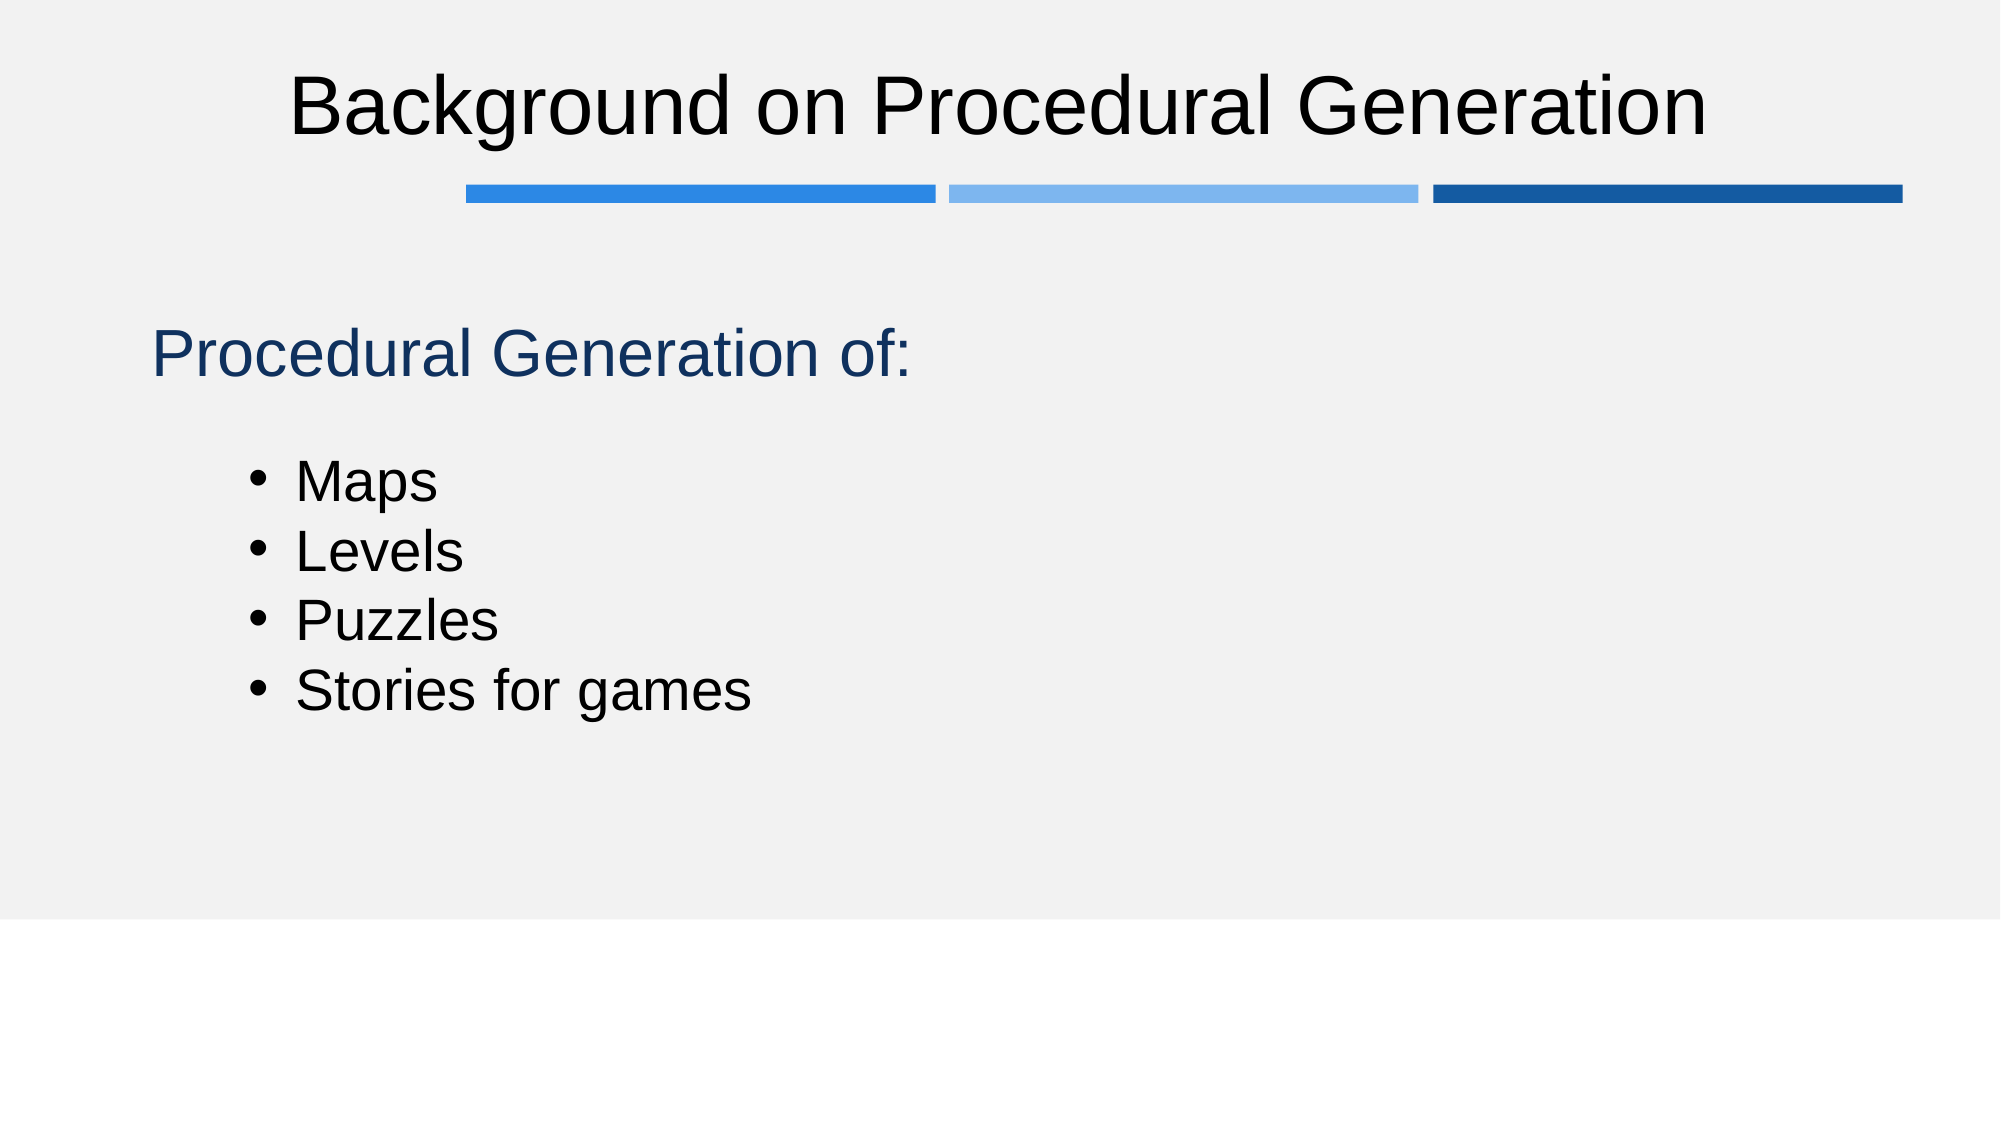

# Background on Procedural Generation
Procedural Generation of:
Maps
Levels
Puzzles
Stories for games